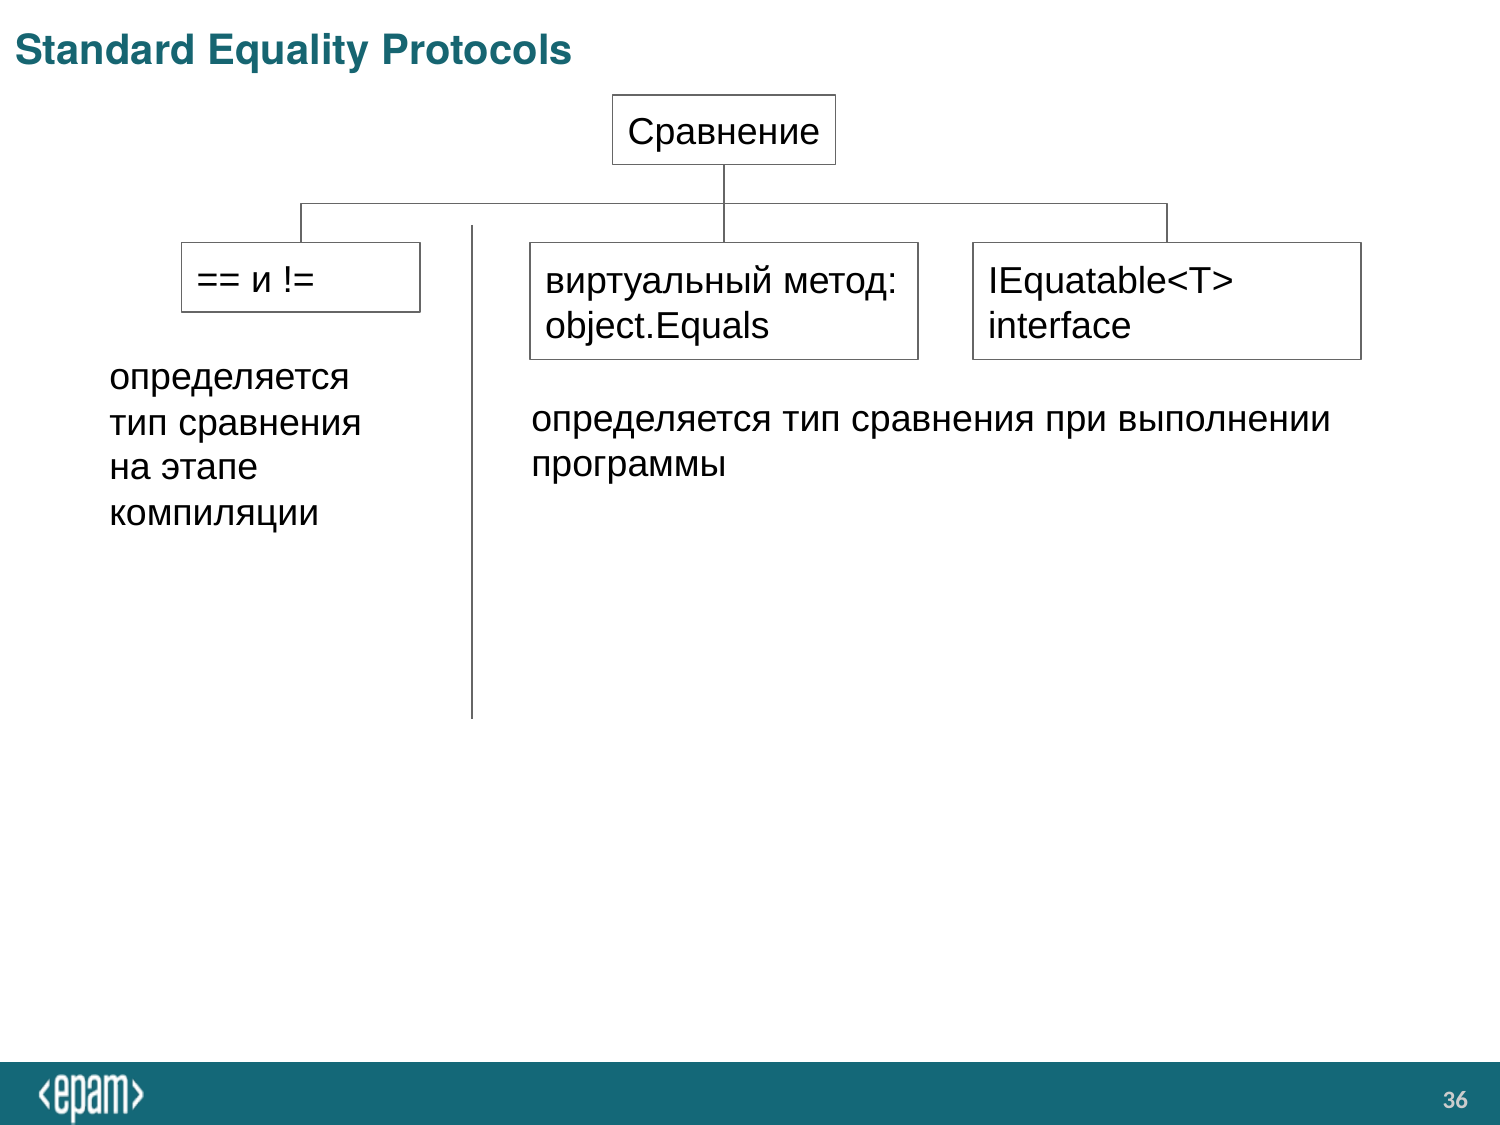

# Standard Equality Protocols
Сравнение
== и !=
виртуальный метод:
object.Equals
IEquatable<T> interface
определяется тип сравнения на этапе компиляции
определяется тип сравнения при выполнении программы